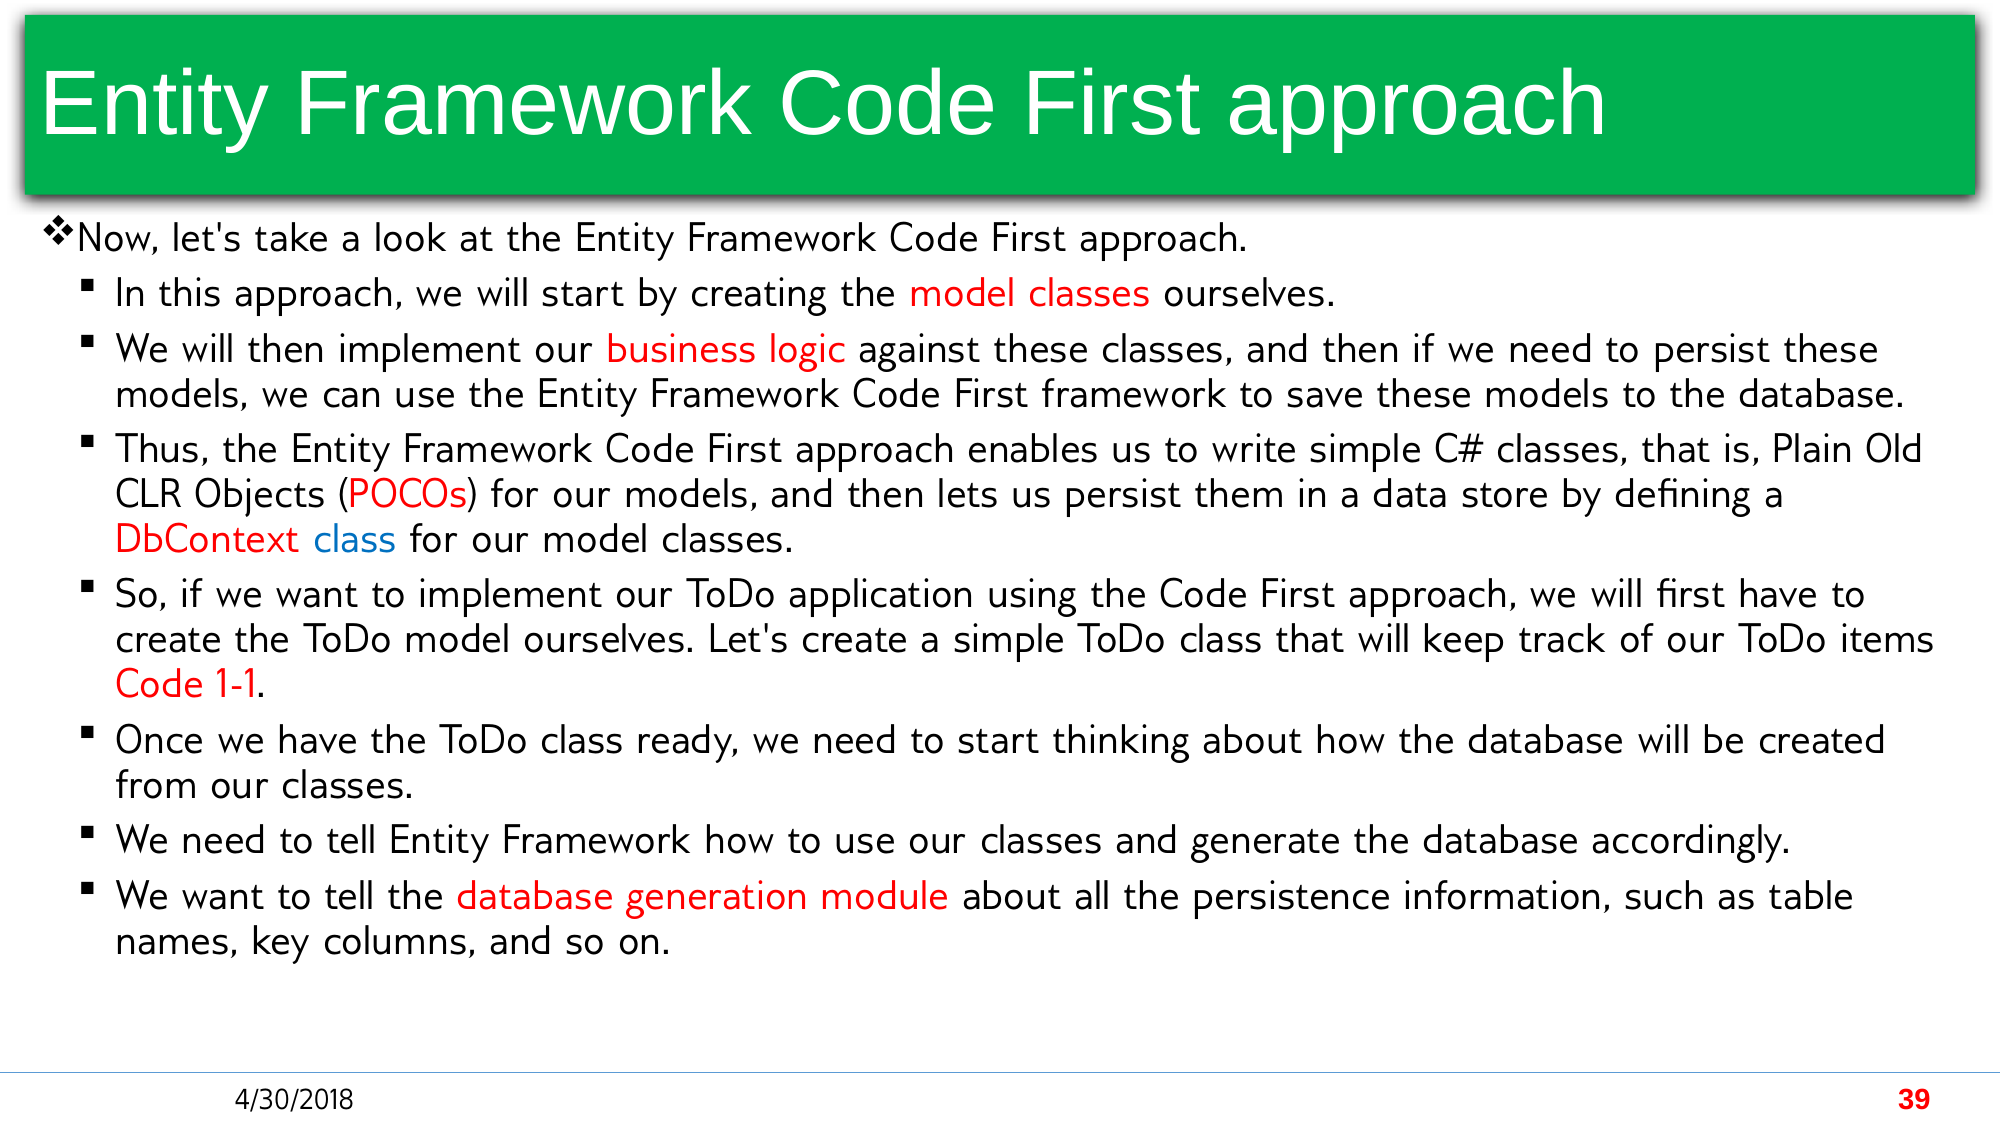

# Entity Framework Code First approach
Now, let's take a look at the Entity Framework Code First approach.
In this approach, we will start by creating the model classes ourselves.
We will then implement our business logic against these classes, and then if we need to persist these models, we can use the Entity Framework Code First framework to save these models to the database.
Thus, the Entity Framework Code First approach enables us to write simple C# classes, that is, Plain Old CLR Objects (POCOs) for our models, and then lets us persist them in a data store by defining a DbContext class for our model classes.
So, if we want to implement our ToDo application using the Code First approach, we will first have to create the ToDo model ourselves. Let's create a simple ToDo class that will keep track of our ToDo items Code 1-1.
Once we have the ToDo class ready, we need to start thinking about how the database will be created from our classes.
We need to tell Entity Framework how to use our classes and generate the database accordingly.
We want to tell the database generation module about all the persistence information, such as table names, key columns, and so on.
4/30/2018
39